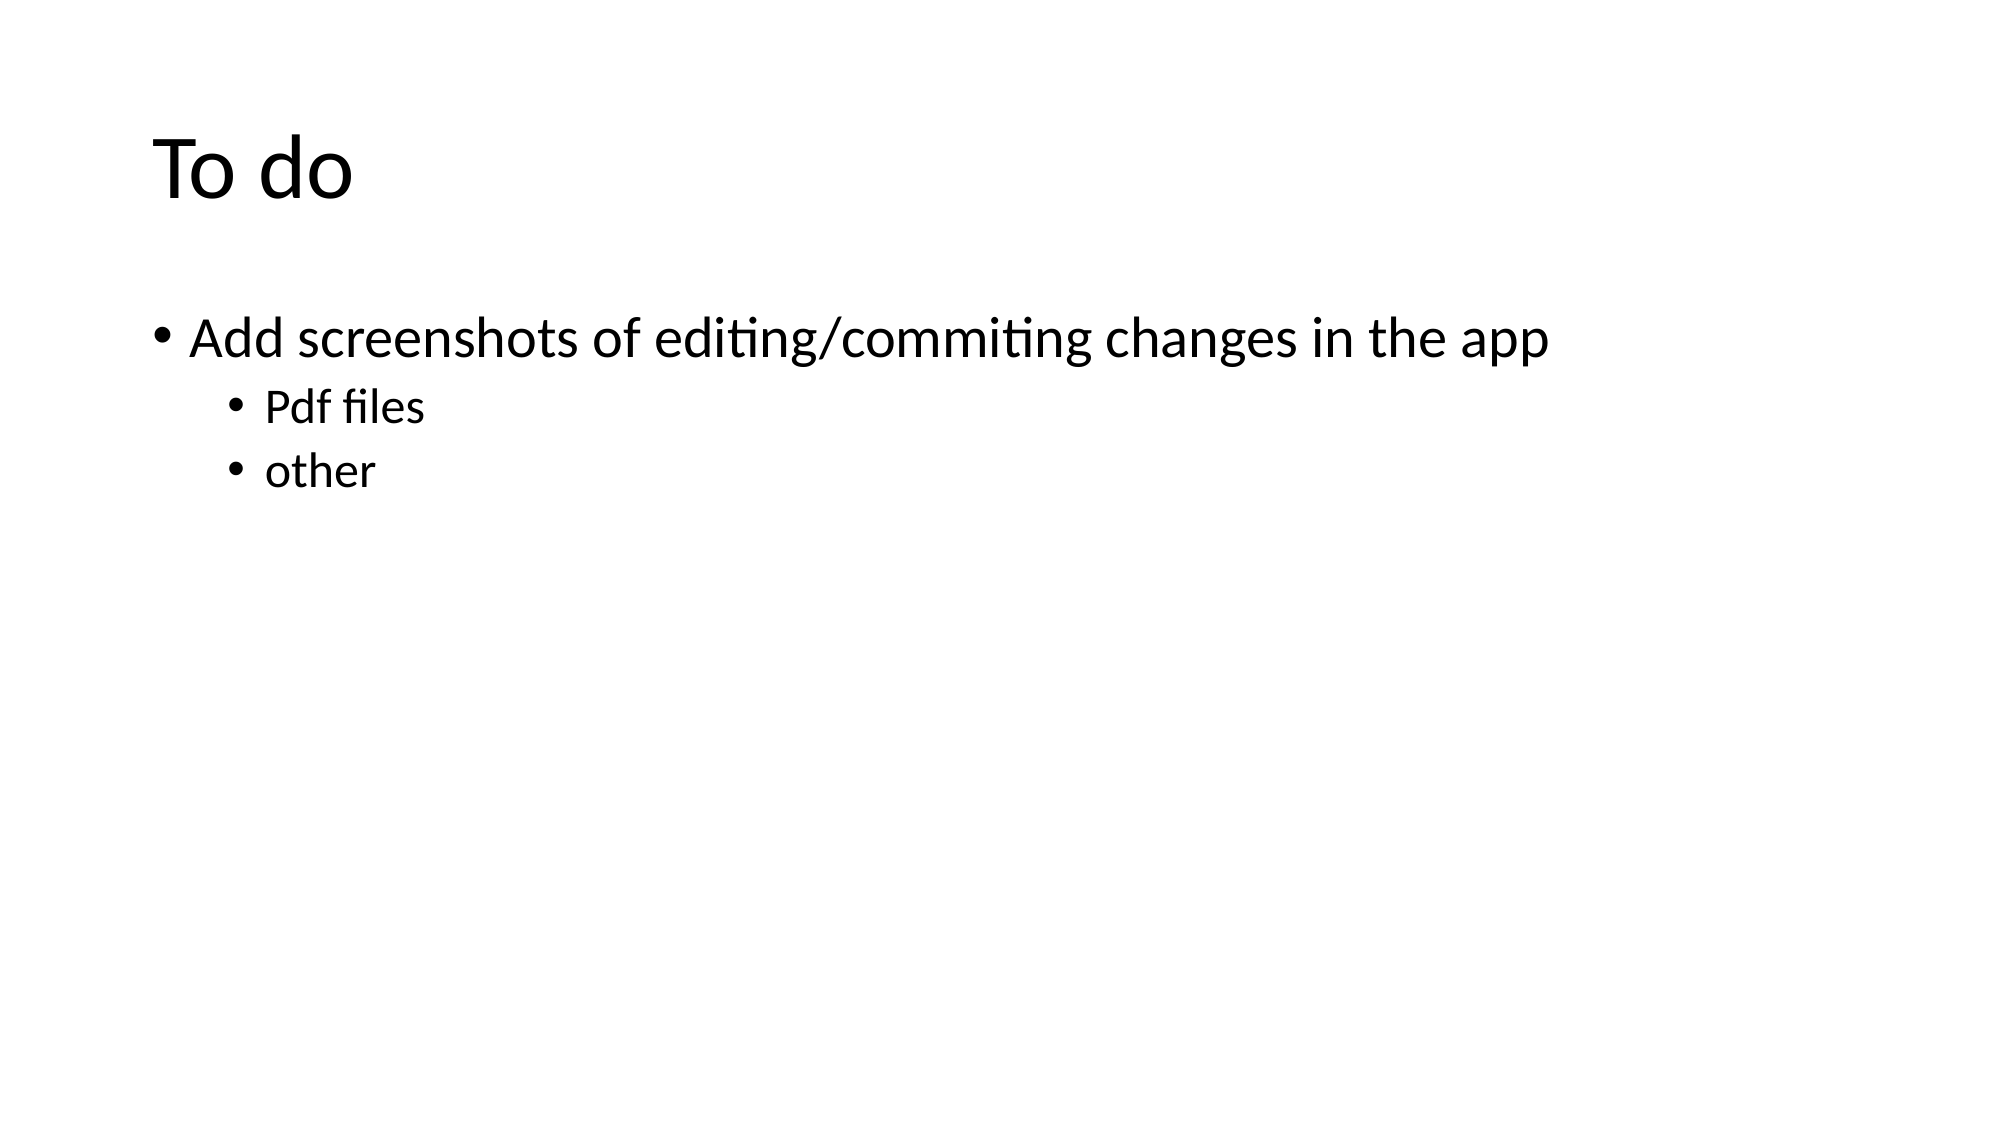

# To do
Add screenshots of editing/commiting changes in the app
Pdf files
other